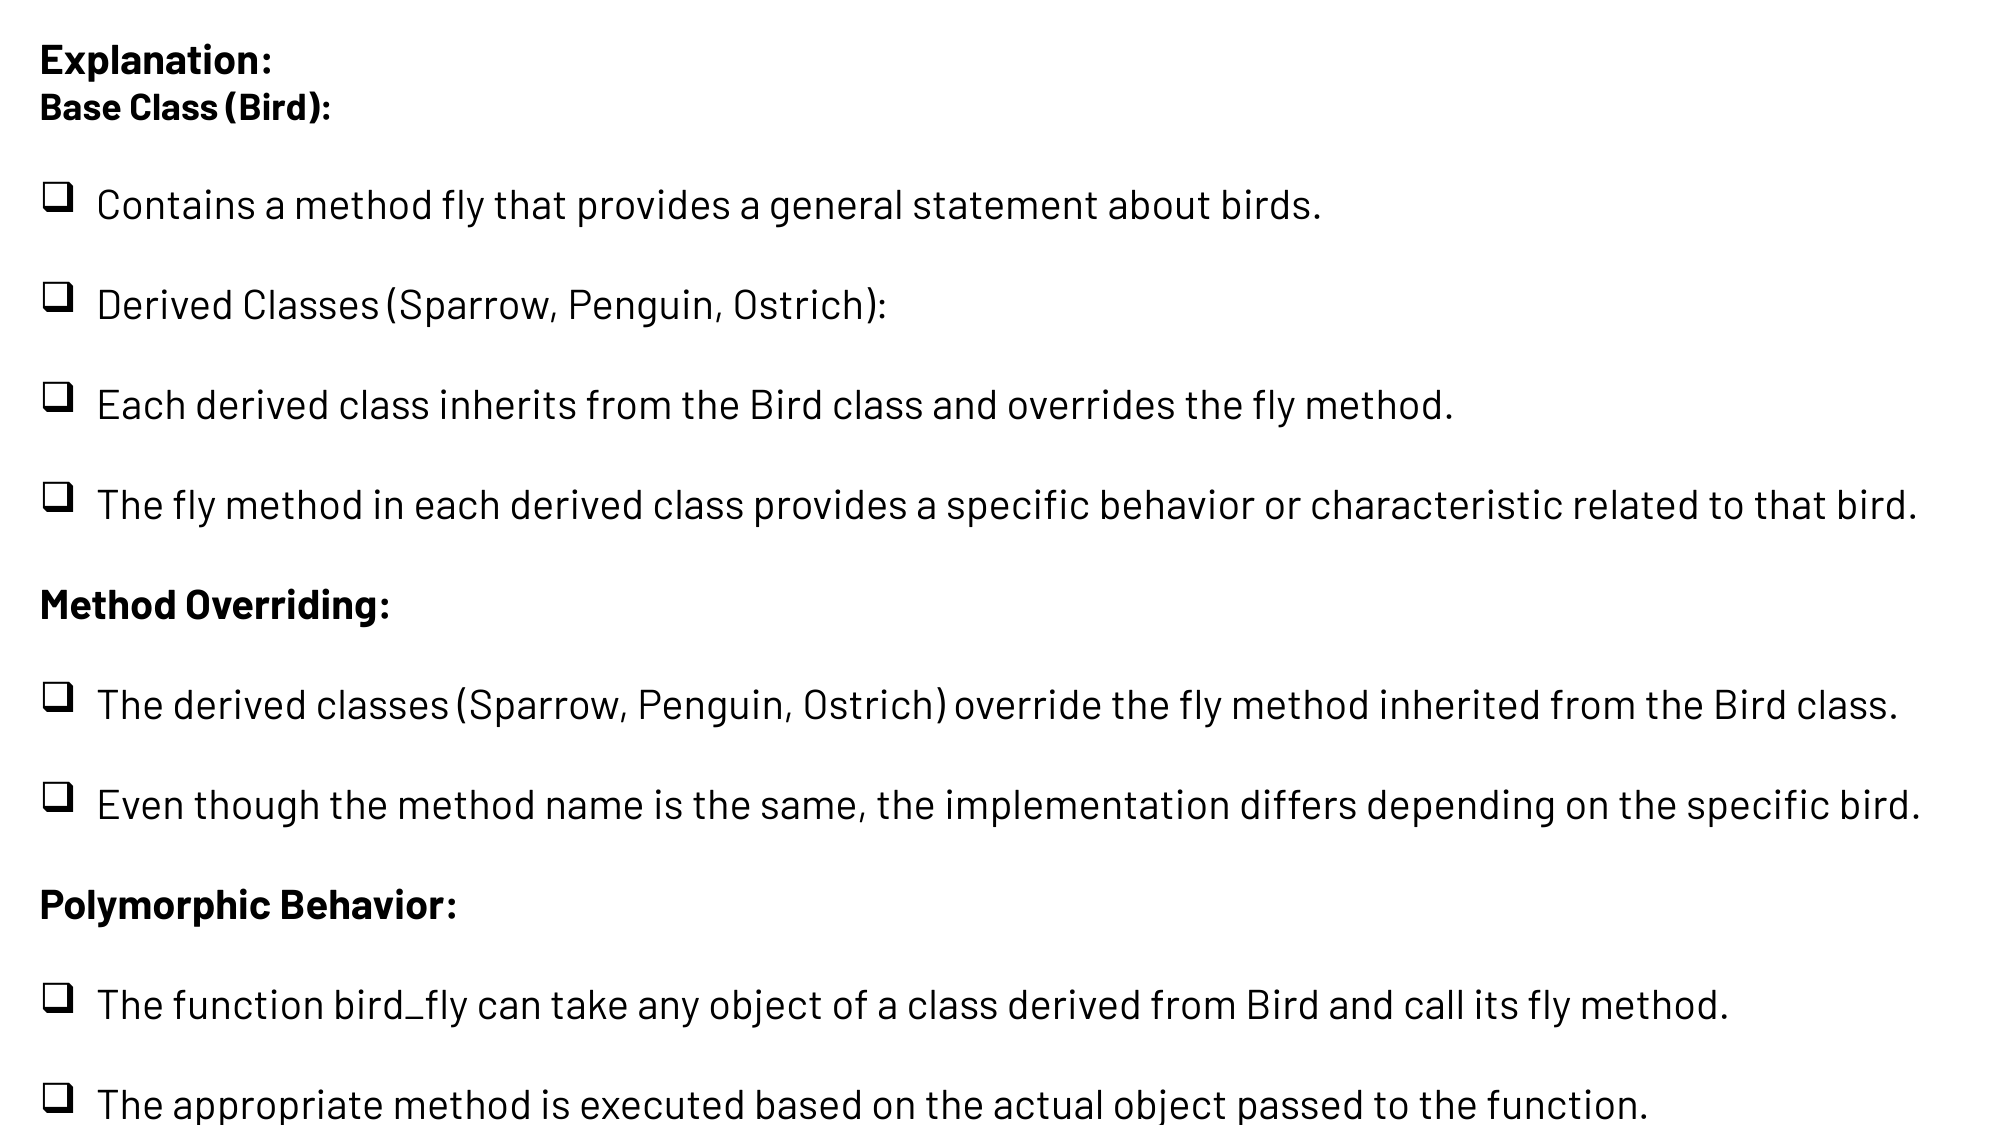

Explanation:
Base Class (Bird):

Contains a method fly that provides a general statement about birds.

Derived Classes (Sparrow, Penguin, Ostrich):

Each derived class inherits from the Bird class and overrides the fly method.

The fly method in each derived class provides a specific behavior or characteristic related to that bird.

Method Overriding:

The derived classes (Sparrow, Penguin, Ostrich) override the fly method inherited from the Bird class.

Even though the method name is the same, the implementation differs depending on the specific bird.

Polymorphic Behavior:

The function bird_fly can take any object of a class derived from Bird and call its fly method.

The appropriate method is executed based on the actual object passed to the function.